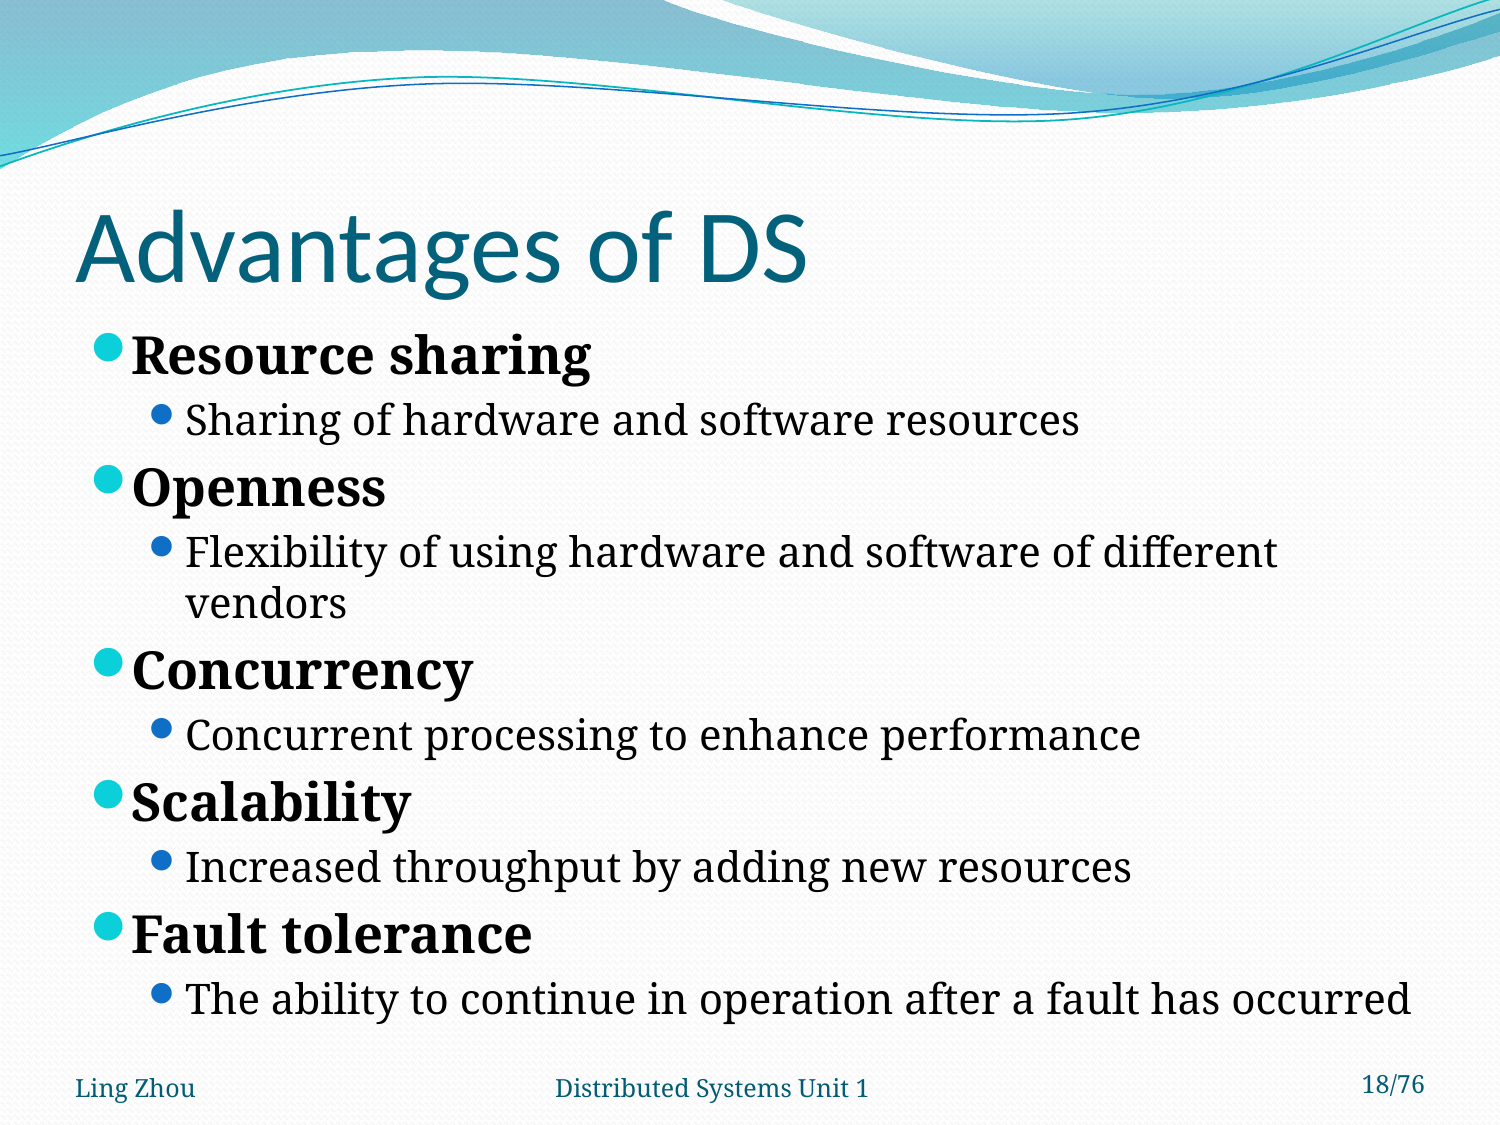

# Advantages of DS
Resource sharing
Sharing of hardware and software resources
Openness
Flexibility of using hardware and software of different vendors
Concurrency
Concurrent processing to enhance performance
Scalability
Increased throughput by adding new resources
Fault tolerance
The ability to continue in operation after a fault has occurred
Ling Zhou
Distributed Systems Unit 1
18/76